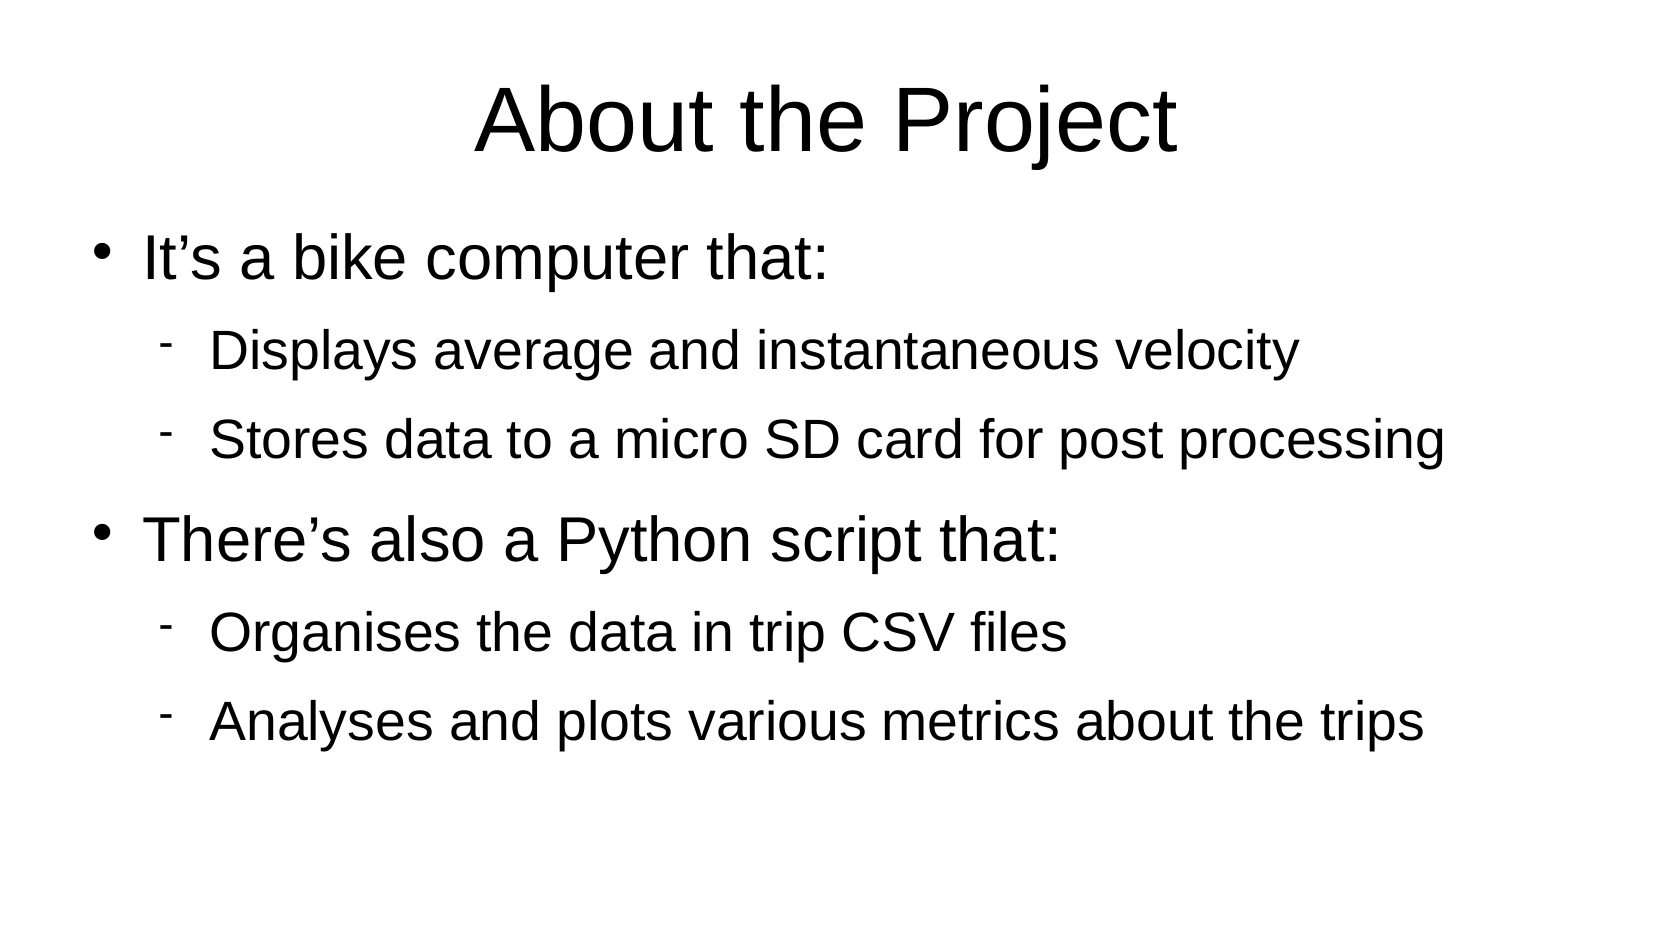

# About the Project
It’s a bike computer that:
Displays average and instantaneous velocity
Stores data to a micro SD card for post processing
There’s also a Python script that:
Organises the data in trip CSV files
Analyses and plots various metrics about the trips